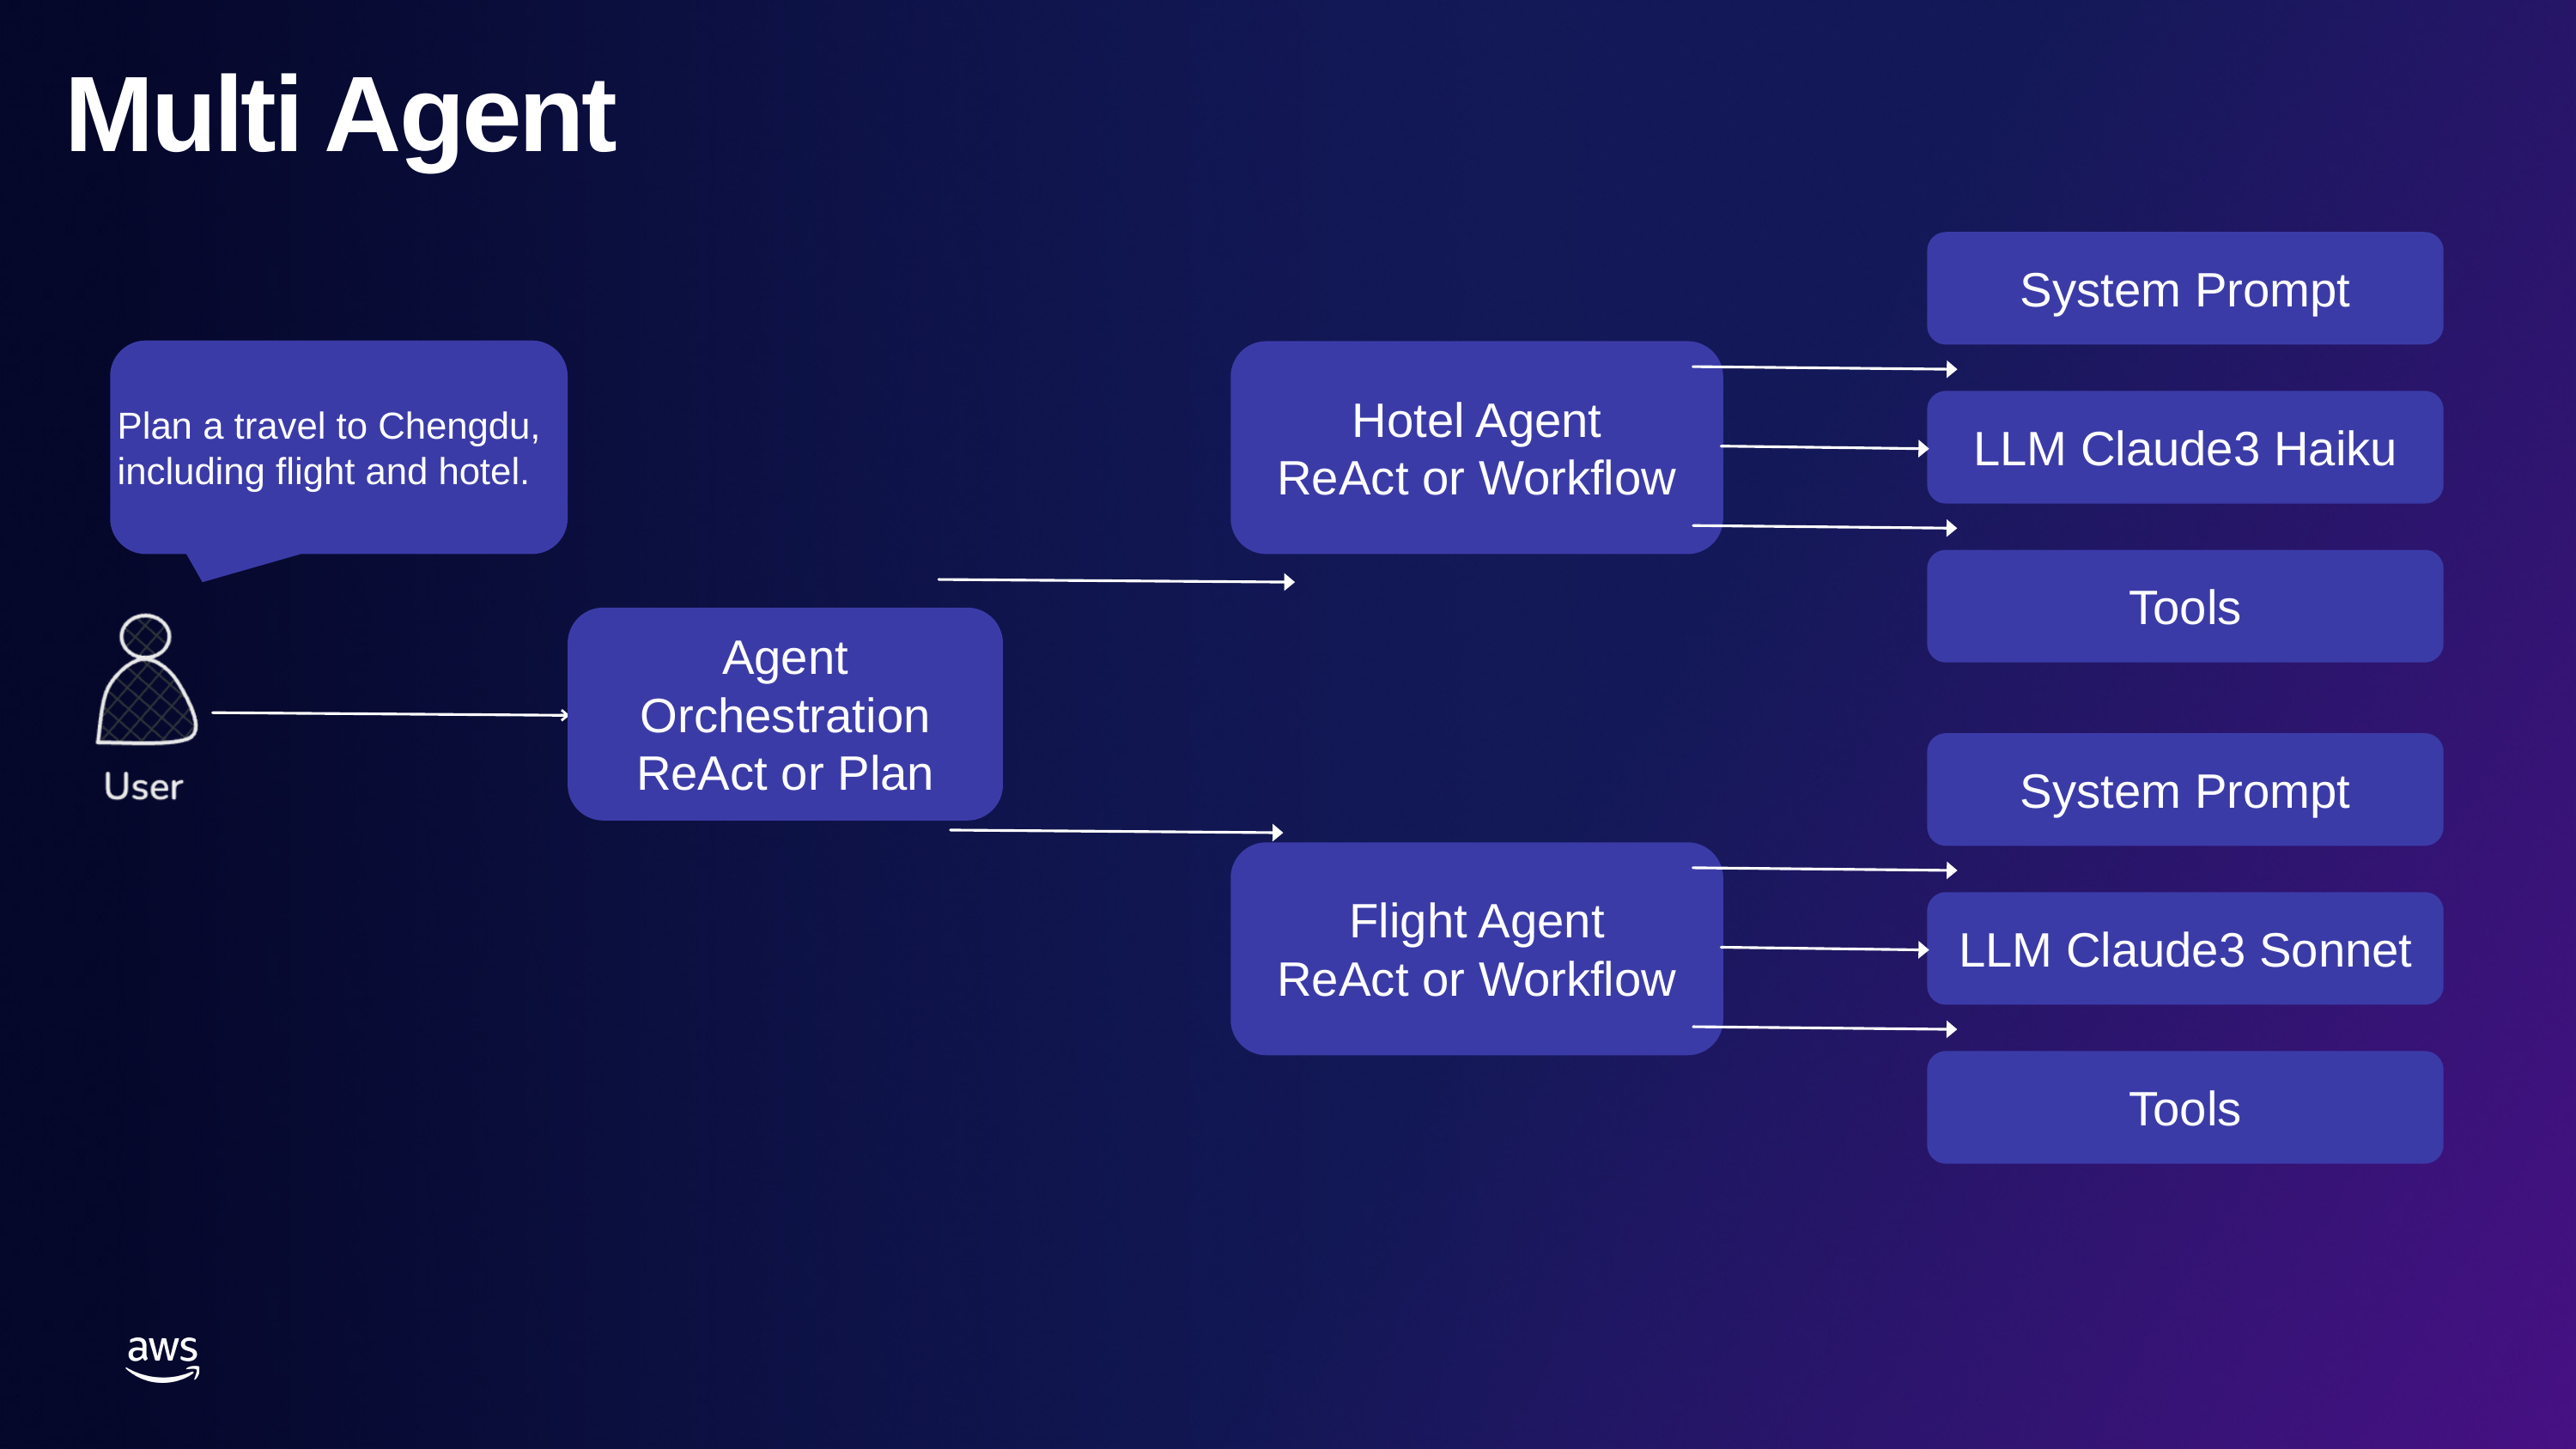

Multi Agent

System Prompt

Plan a travel to Chengdu, including flight and hotel.

Hotel Agent
ReAct or Workflow

LLM Claude3 Haiku

Tools

Agent Orchestration
ReAct or Plan

System Prompt

Flight Agent
ReAct or Workflow

LLM Claude3 Sonnet

Tools